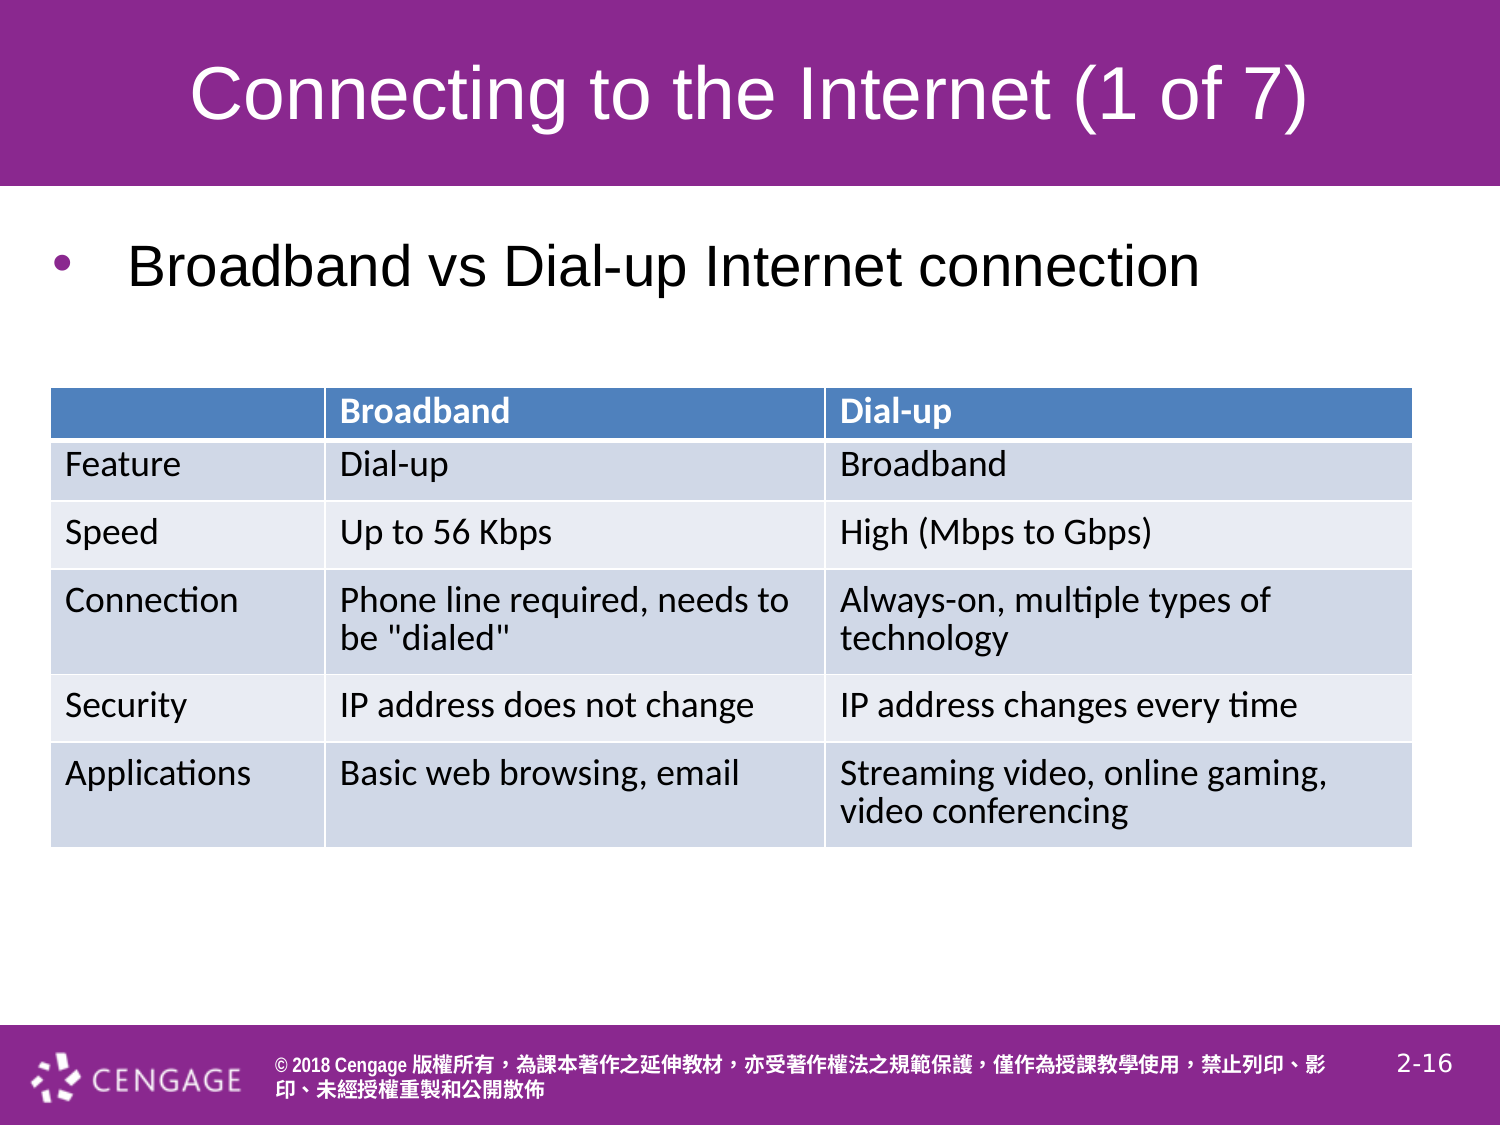

# Connecting to the Internet (1 of 7)
Broadband vs Dial-up Internet connection

|  | Broadband | Dial-up |
| --- | --- | --- |
| Feature | Dial-up | Broadband |
| Speed | Up to 56 Kbps | High (Mbps to Gbps) |
| Connection | Phone line required, needs to be "dialed" | Always-on, multiple types of technology |
| Security | IP address does not change | IP address changes every time |
| Applications | Basic web browsing, email | Streaming video, online gaming, video conferencing |